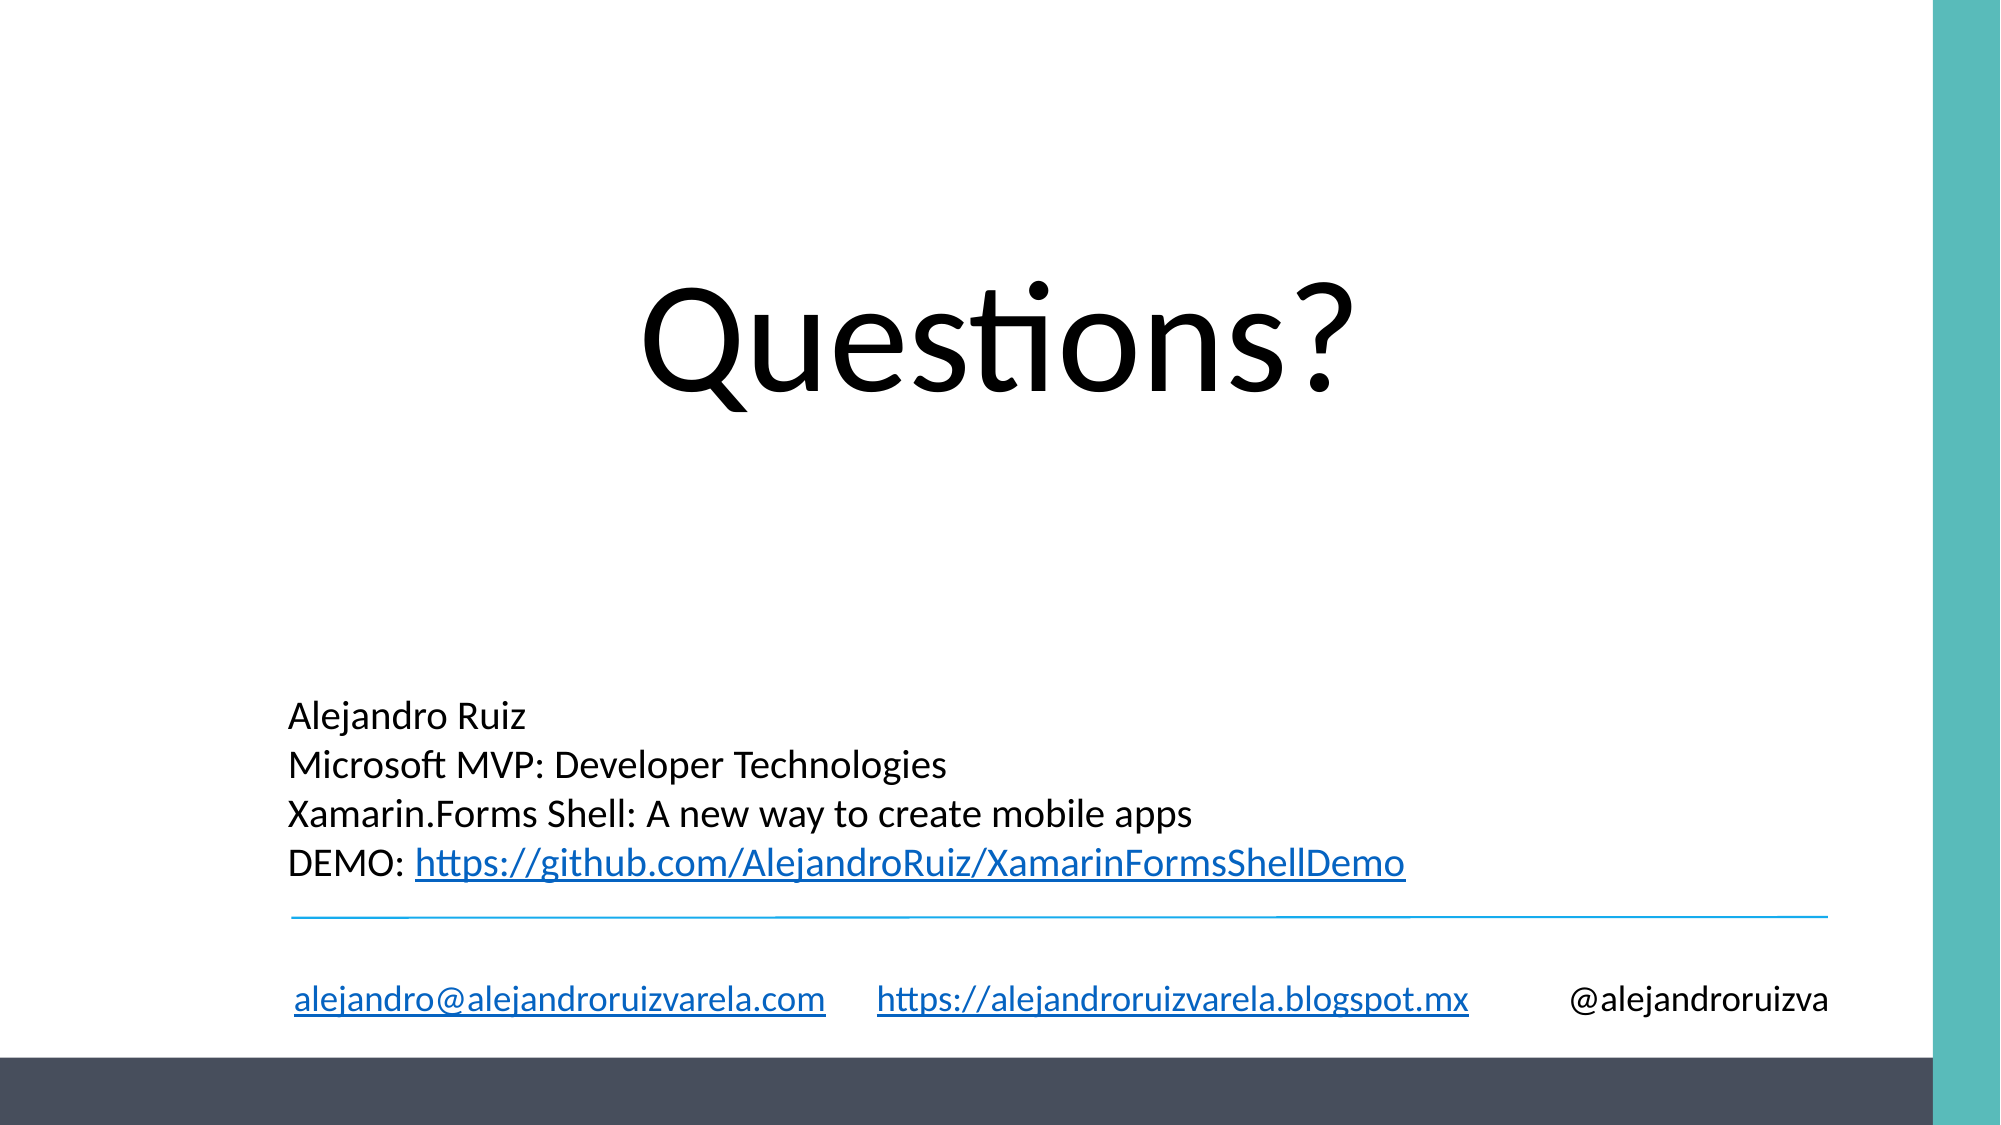

Questions?

Alejandro Ruiz
Microsoft MVP: Developer Technologies
Xamarin.Forms Shell: A new way to create mobile apps
DEMO: https://github.com/AlejandroRuiz/XamarinFormsShellDemo
alejandro@alejandroruizvarela.com
https://alejandroruizvarela.blogspot.mx
@alejandroruizva